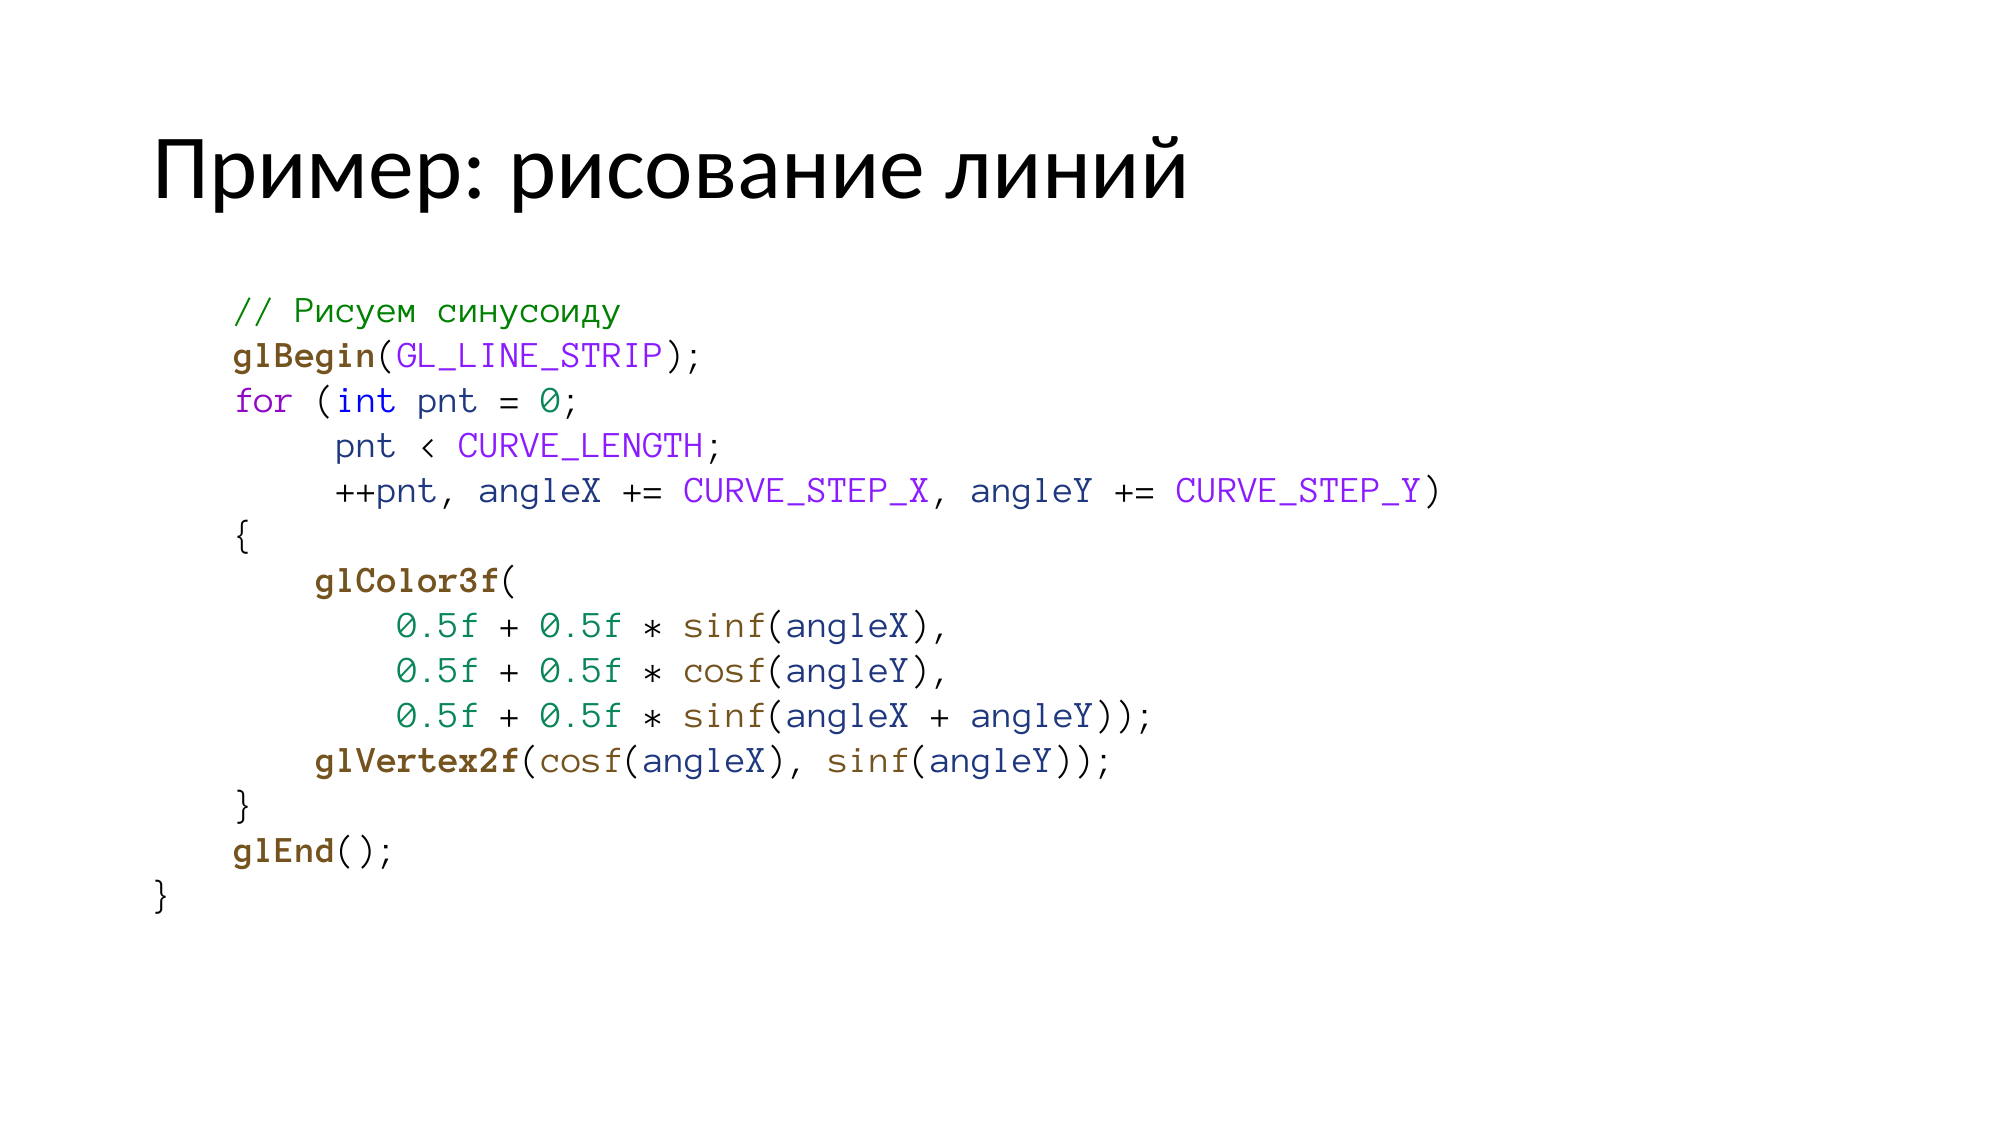

# Пример: рисование линий
    // Рисуем синусоиду
    glBegin(GL_LINE_STRIP);
    for (int pnt = 0;
         pnt < CURVE_LENGTH;
         ++pnt, angleX += CURVE_STEP_X, angleY += CURVE_STEP_Y)
    {
        glColor3f(
            0.5f + 0.5f * sinf(angleX),
            0.5f + 0.5f * cosf(angleY),
            0.5f + 0.5f * sinf(angleX + angleY));
        glVertex2f(cosf(angleX), sinf(angleY));
    }
    glEnd();
}